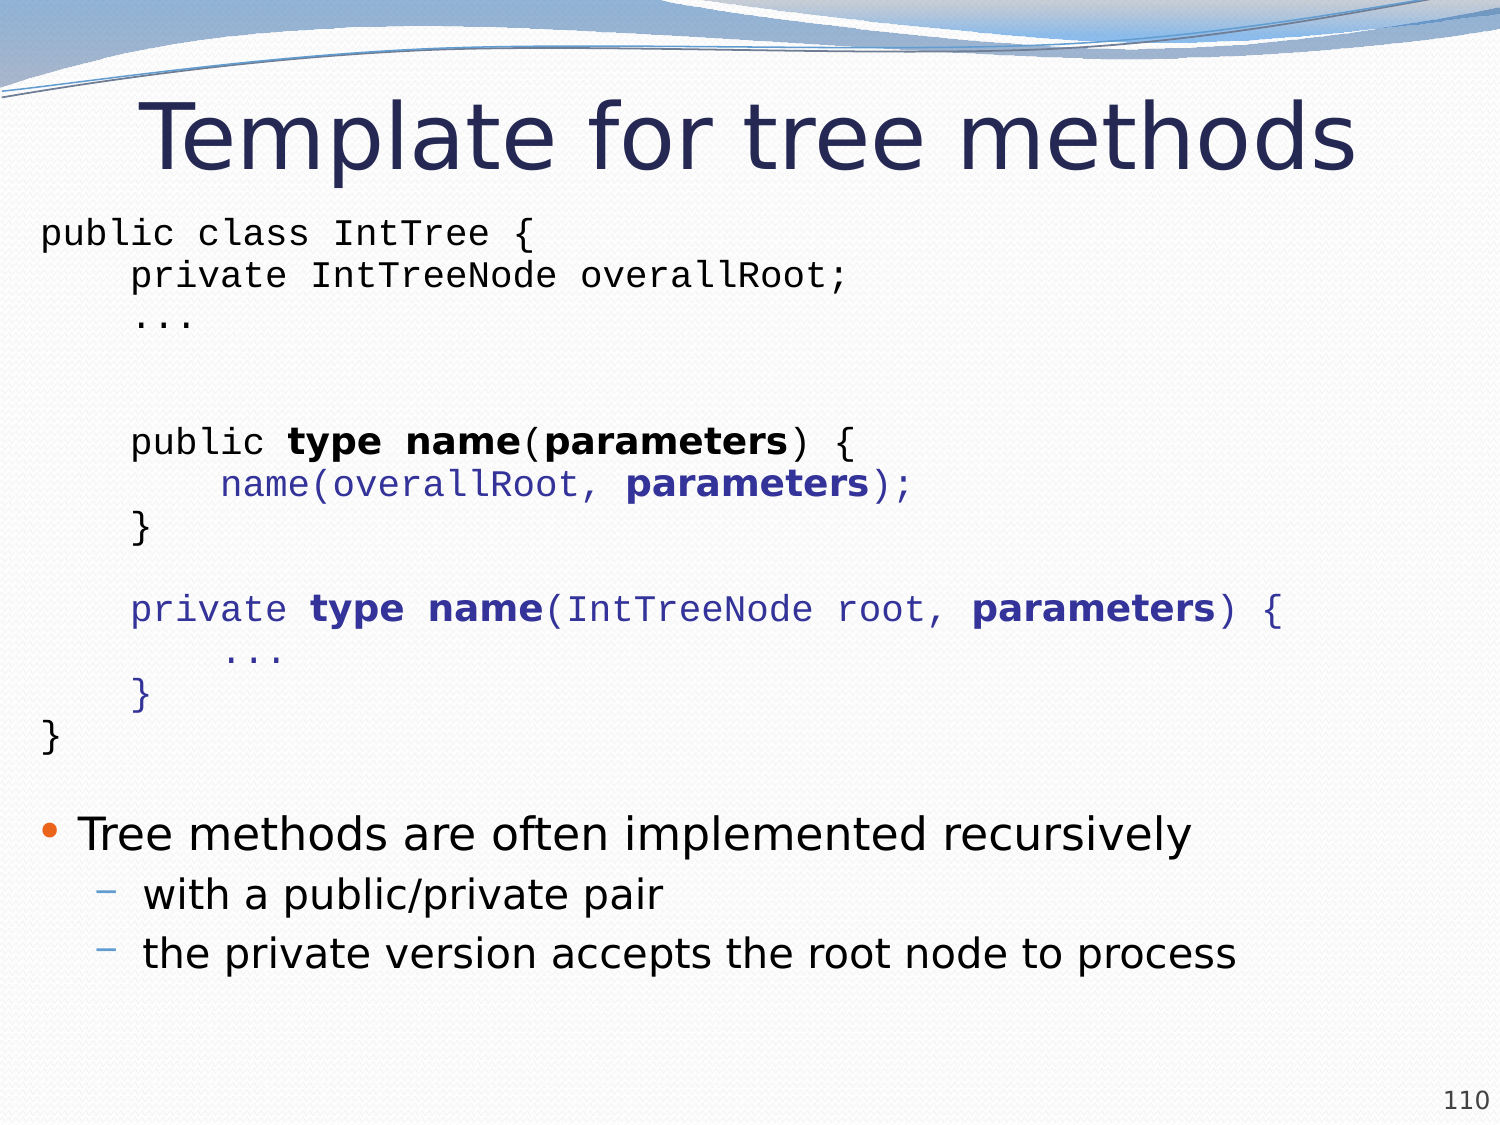

Template for tree methods
public class IntTree {
    private IntTreeNode overallRoot;
    ...

    public type name(parameters) {
        name(overallRoot, parameters);
    }

    private type name(IntTreeNode root, parameters) {
        ...
    }
}

Tree methods are often implemented recursively
with a public/private pair
the private version accepts the root node to process